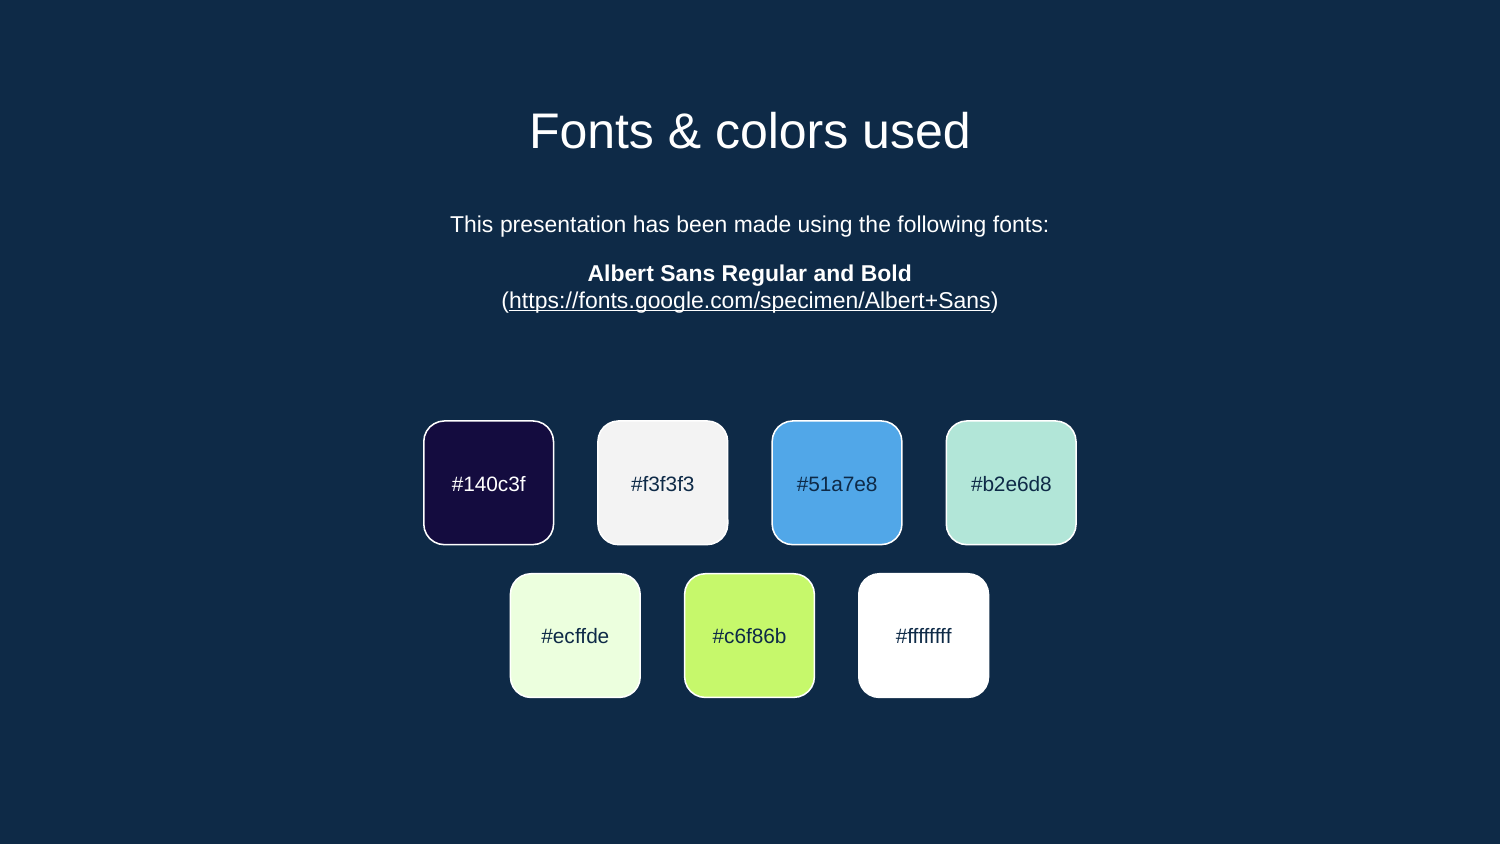

# Fonts & colors used
This presentation has been made using the following fonts:
Albert Sans Regular and Bold
(https://fonts.google.com/specimen/Albert+Sans)

#140c3f
#f3f3f3
#51a7e8
#b2e6d8

#ecffde
#c6f86b
#ffffffff